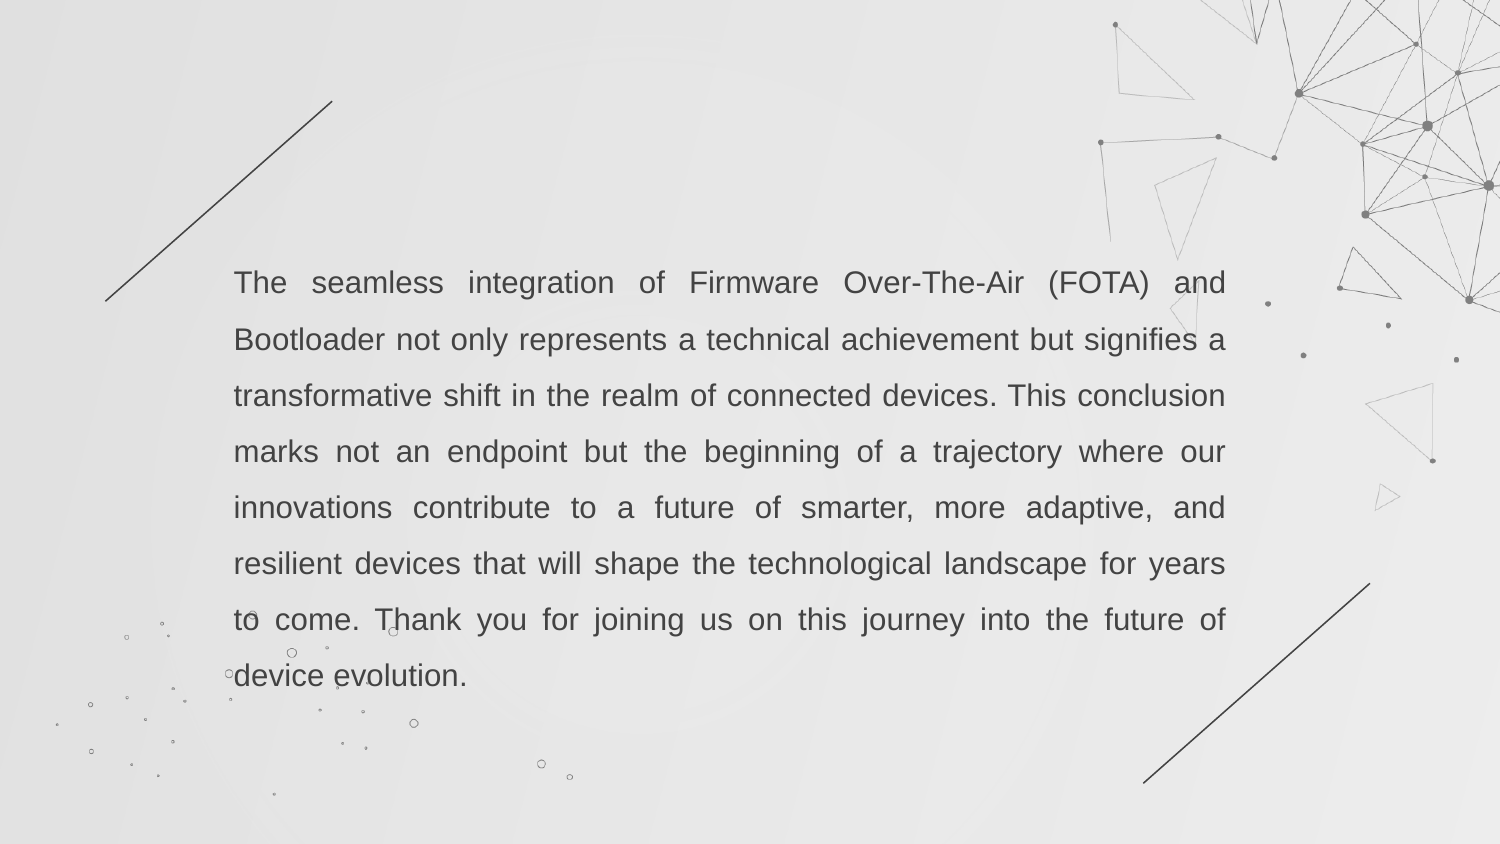

The seamless integration of Firmware Over-The-Air (FOTA) and Bootloader not only represents a technical achievement but signifies a transformative shift in the realm of connected devices. This conclusion marks not an endpoint but the beginning of a trajectory where our innovations contribute to a future of smarter, more adaptive, and resilient devices that will shape the technological landscape for years to come. Thank you for joining us on this journey into the future of device evolution.